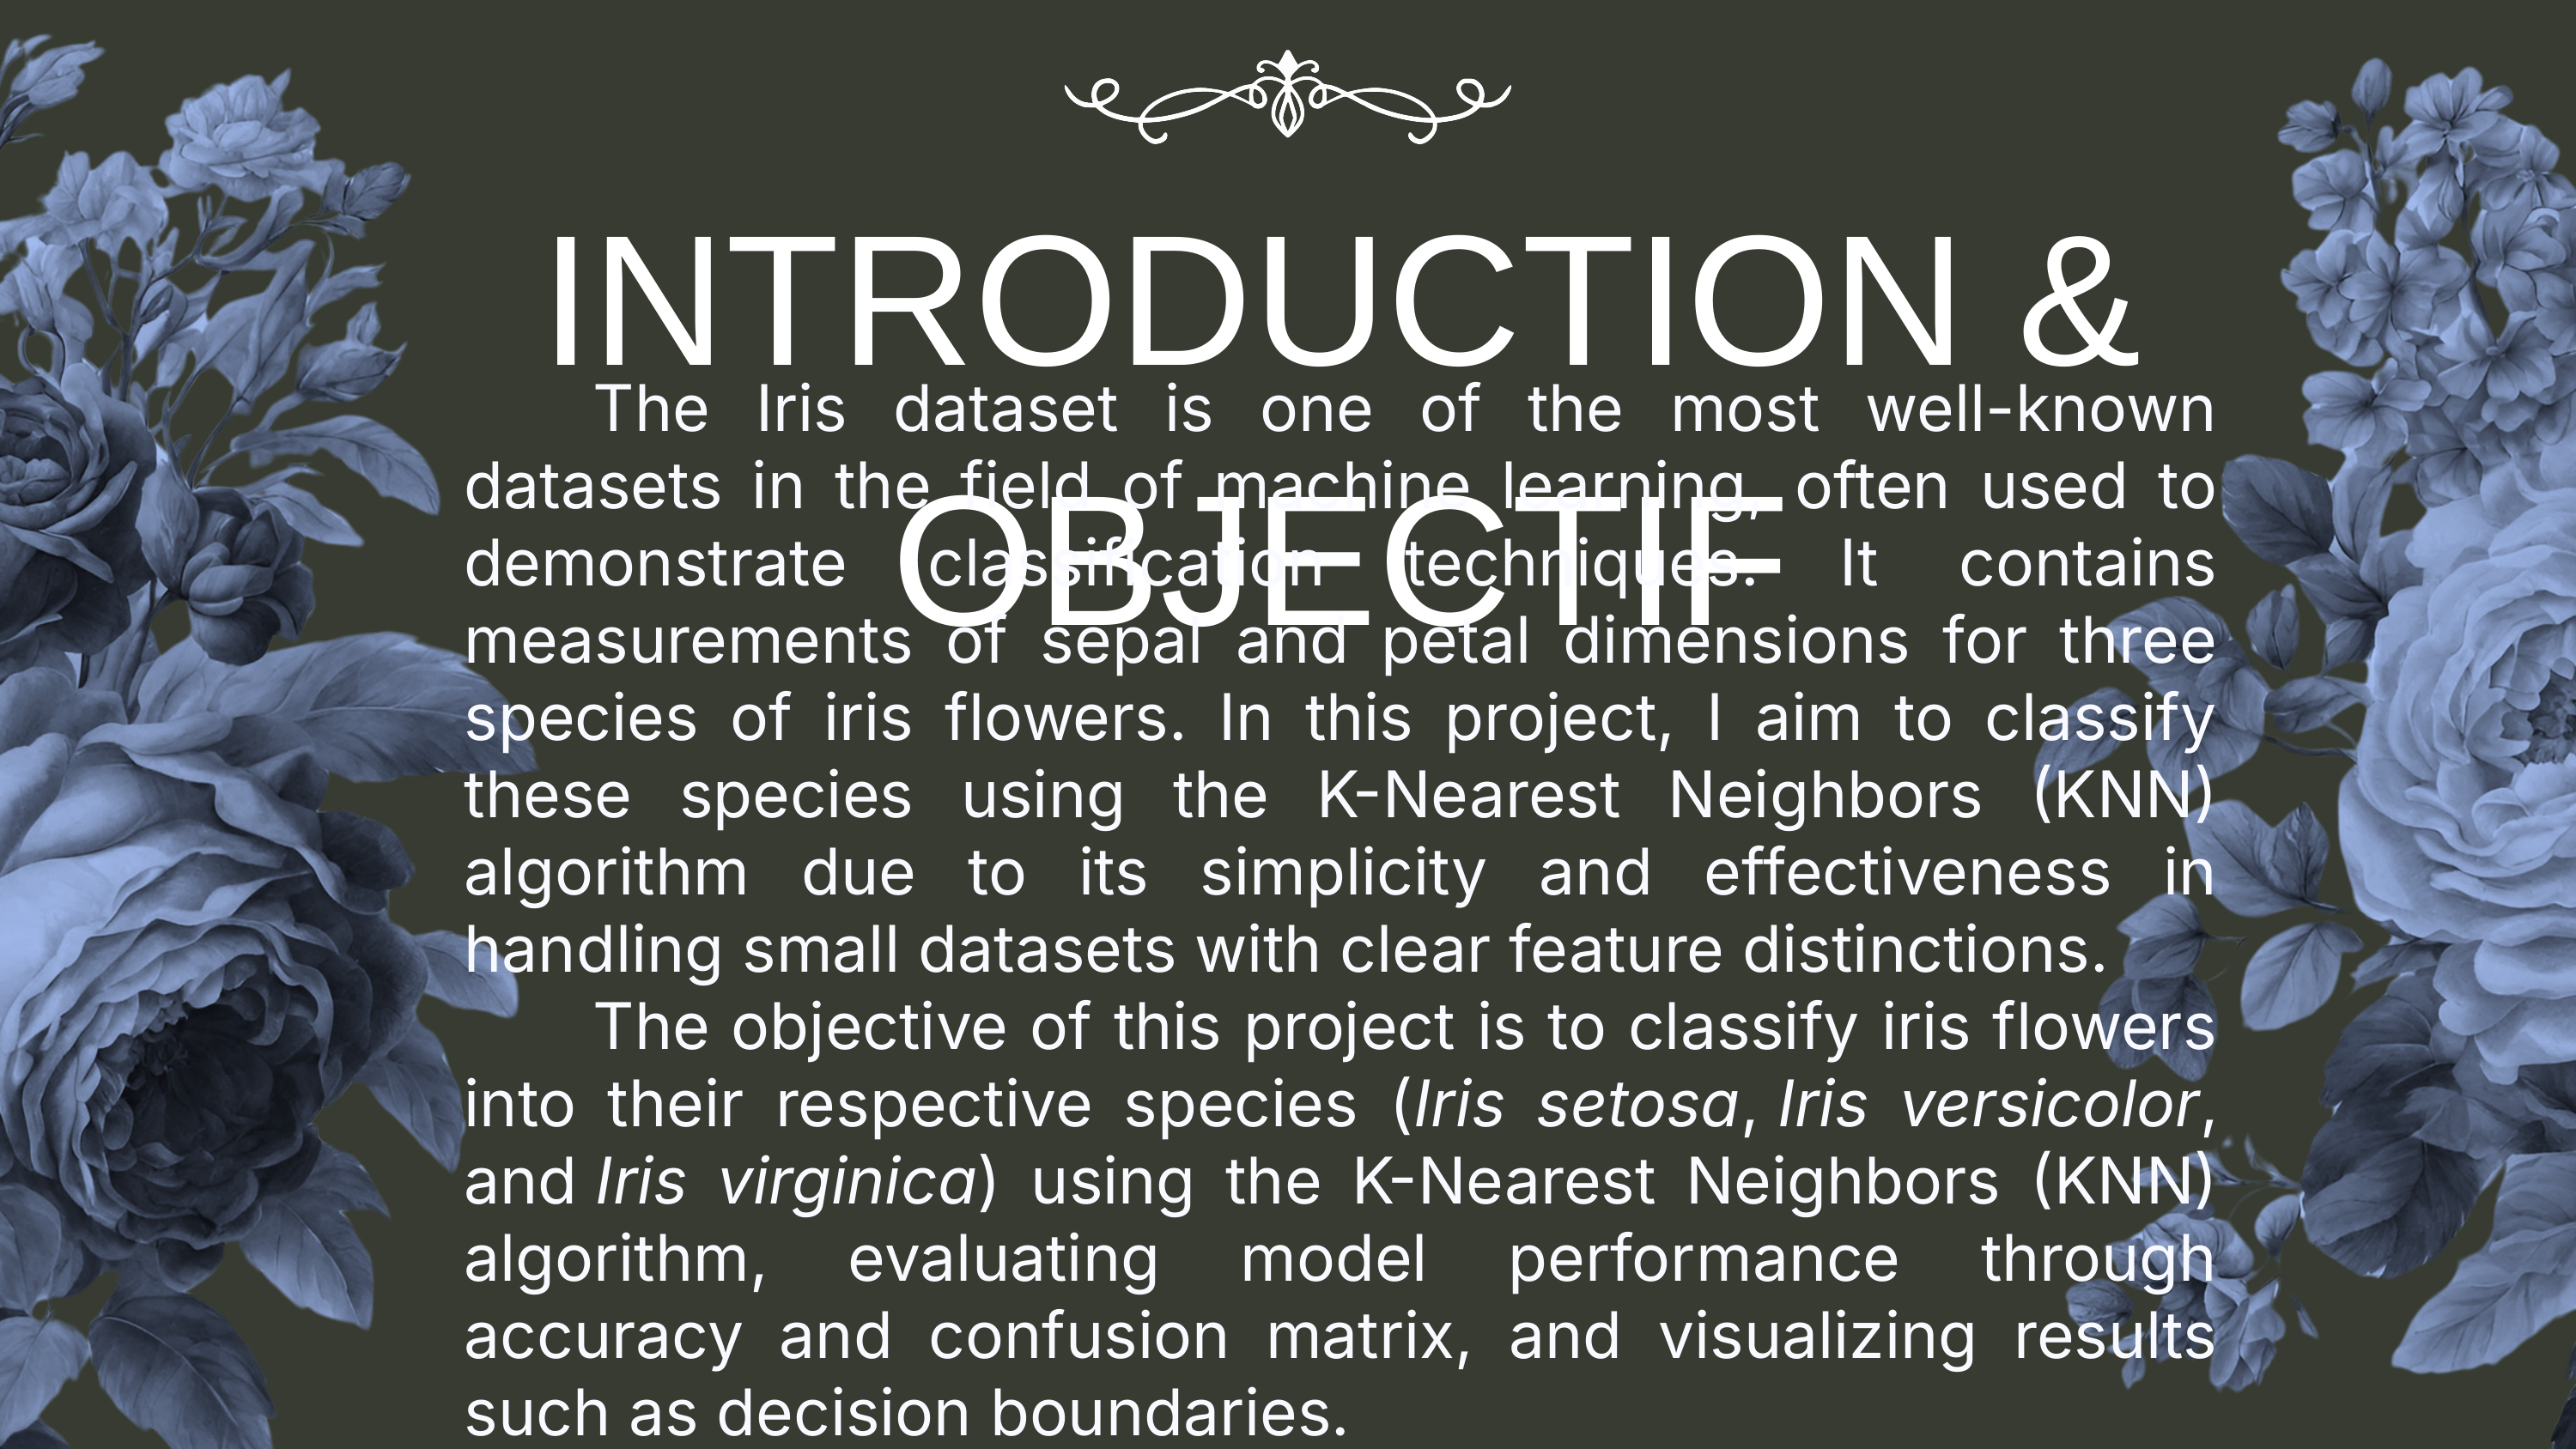

INTRODUCTION & OBJECTIF
	The Iris dataset is one of the most well-known datasets in the field of machine learning, often used to demonstrate classification techniques. It contains measurements of sepal and petal dimensions for three species of iris flowers. In this project, I aim to classify these species using the K-Nearest Neighbors (KNN) algorithm due to its simplicity and effectiveness in handling small datasets with clear feature distinctions.
	The objective of this project is to classify iris flowers into their respective species (Iris setosa, Iris versicolor, and Iris virginica) using the K-Nearest Neighbors (KNN) algorithm, evaluating model performance through accuracy and confusion matrix, and visualizing results such as decision boundaries.